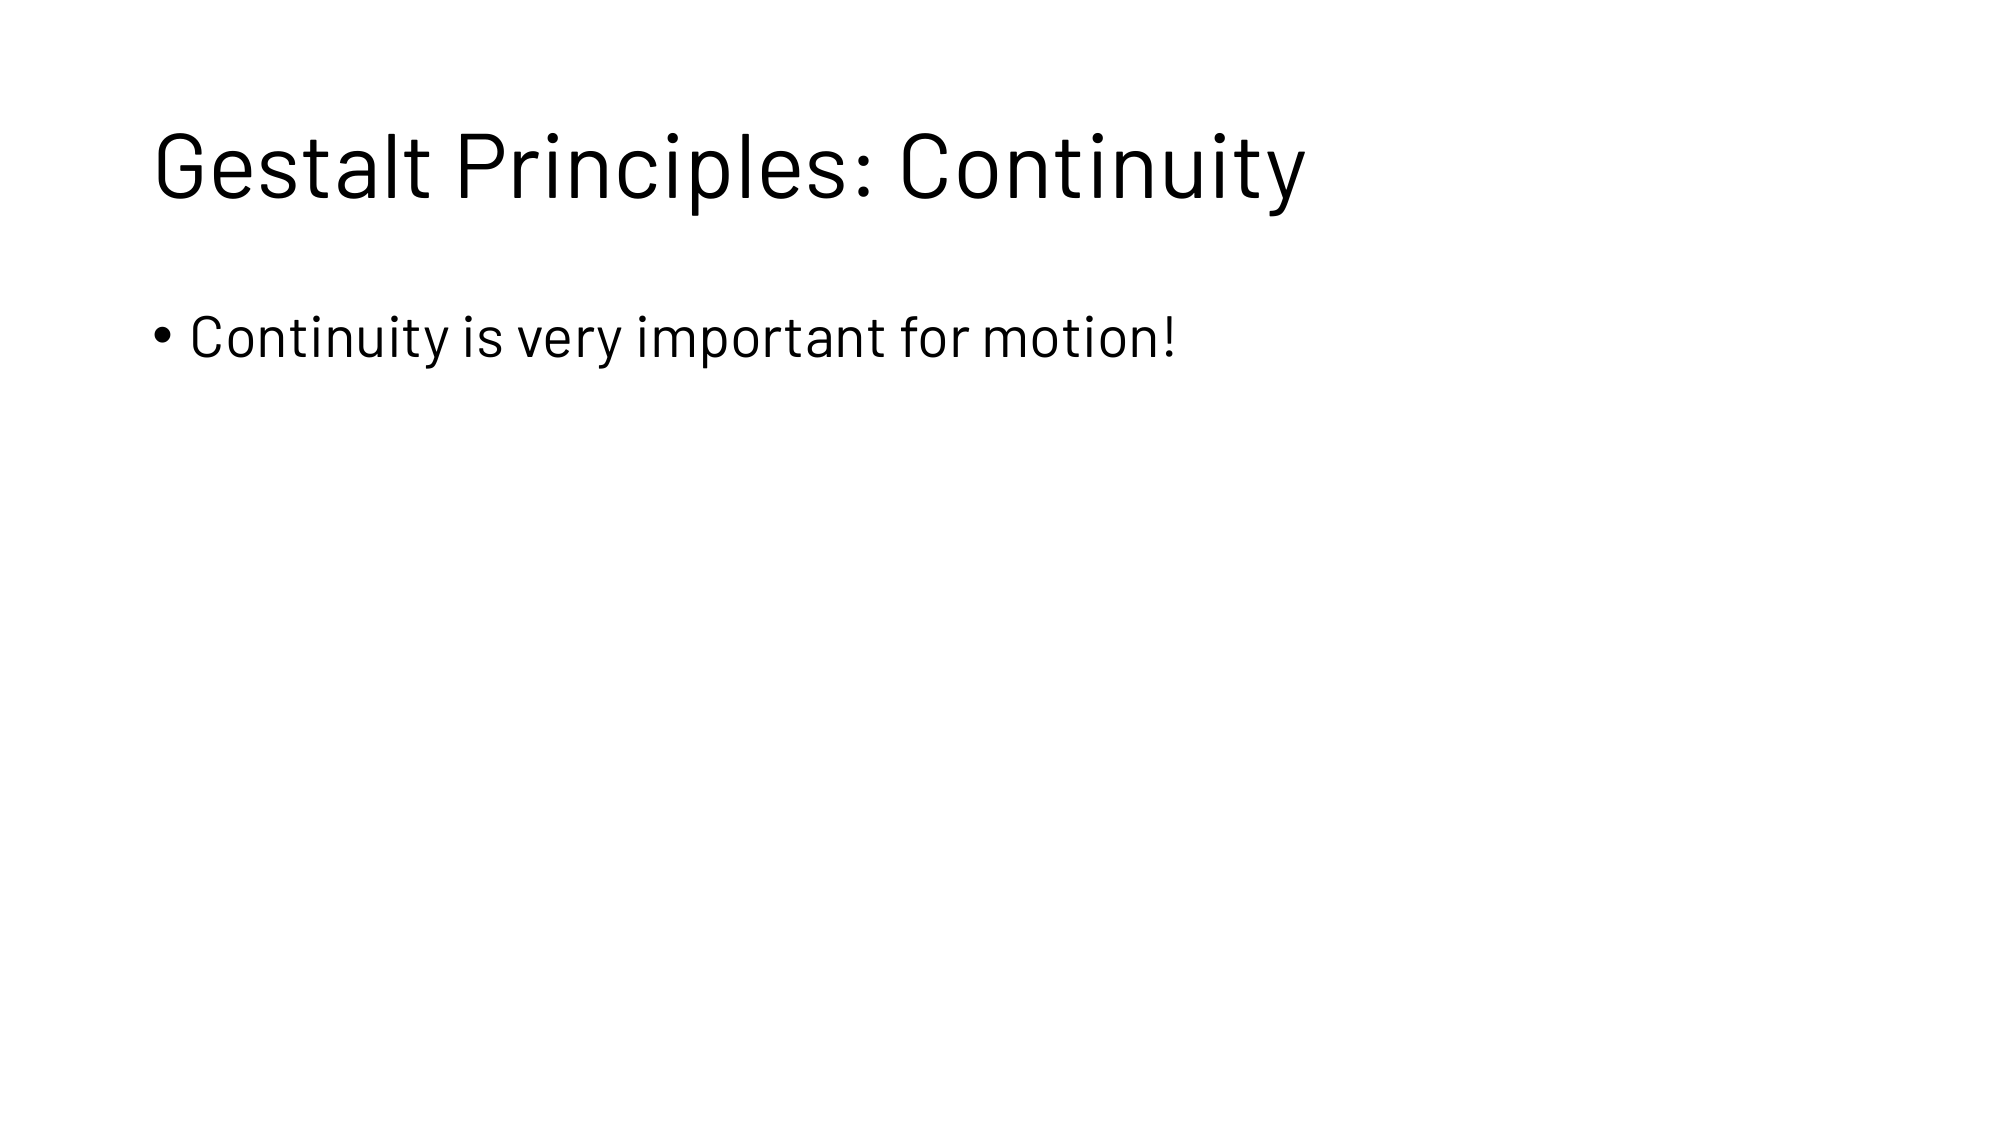

# Gestalt Principles: Continuity
Continuity is very important for motion!